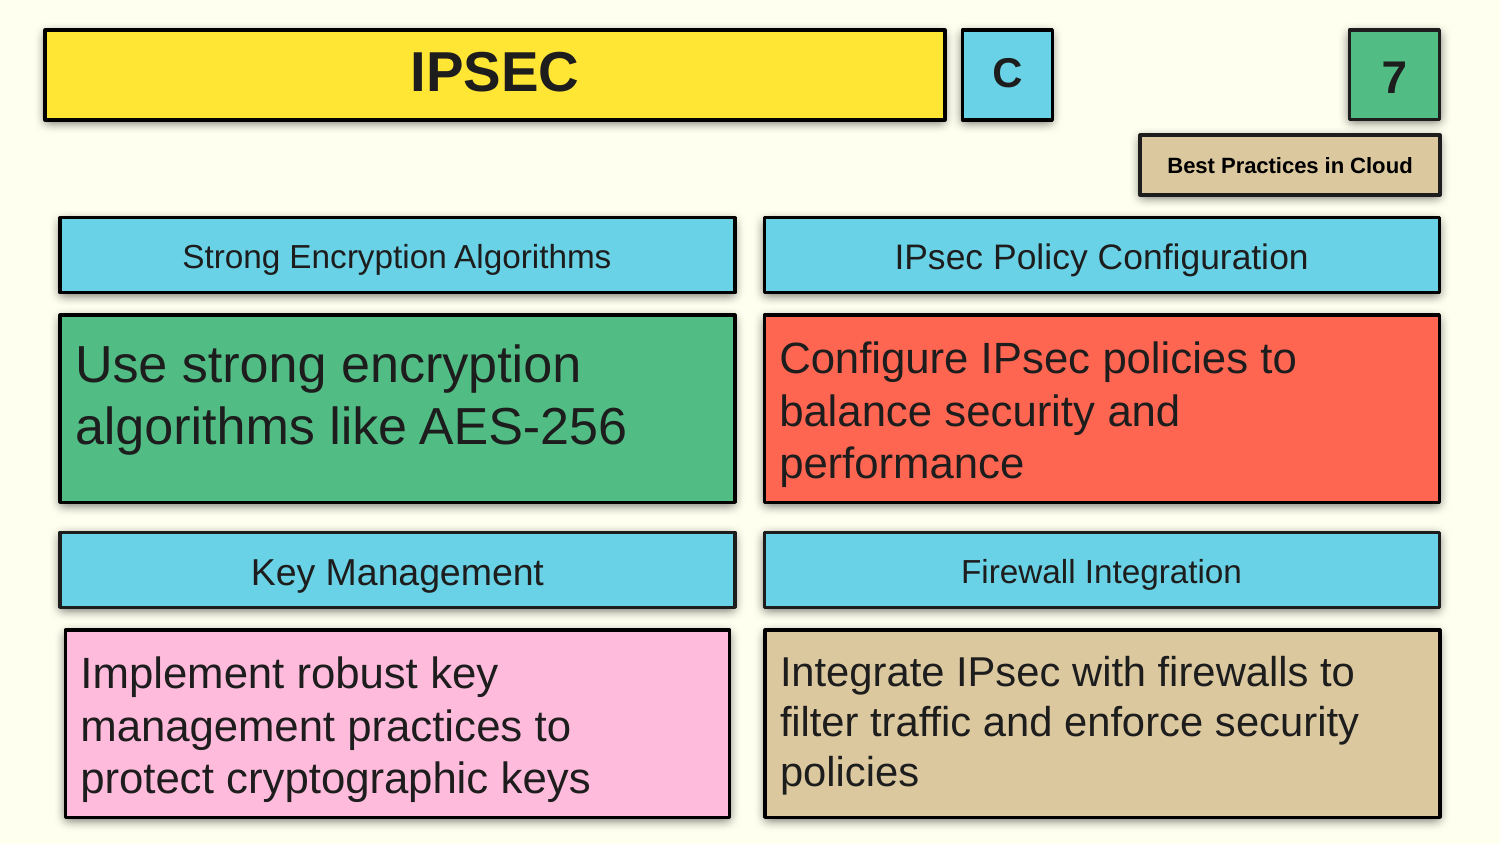

C
# IPSEC
Best Practices in Cloud
Strong Encryption Algorithms
IPsec Policy Configuration
Configure IPsec policies to balance security and performance
Use strong encryption algorithms like AES-256
Key Management
Firewall Integration
Integrate IPsec with firewalls to filter traffic and enforce security policies
Implement robust key management practices to protect cryptographic keys